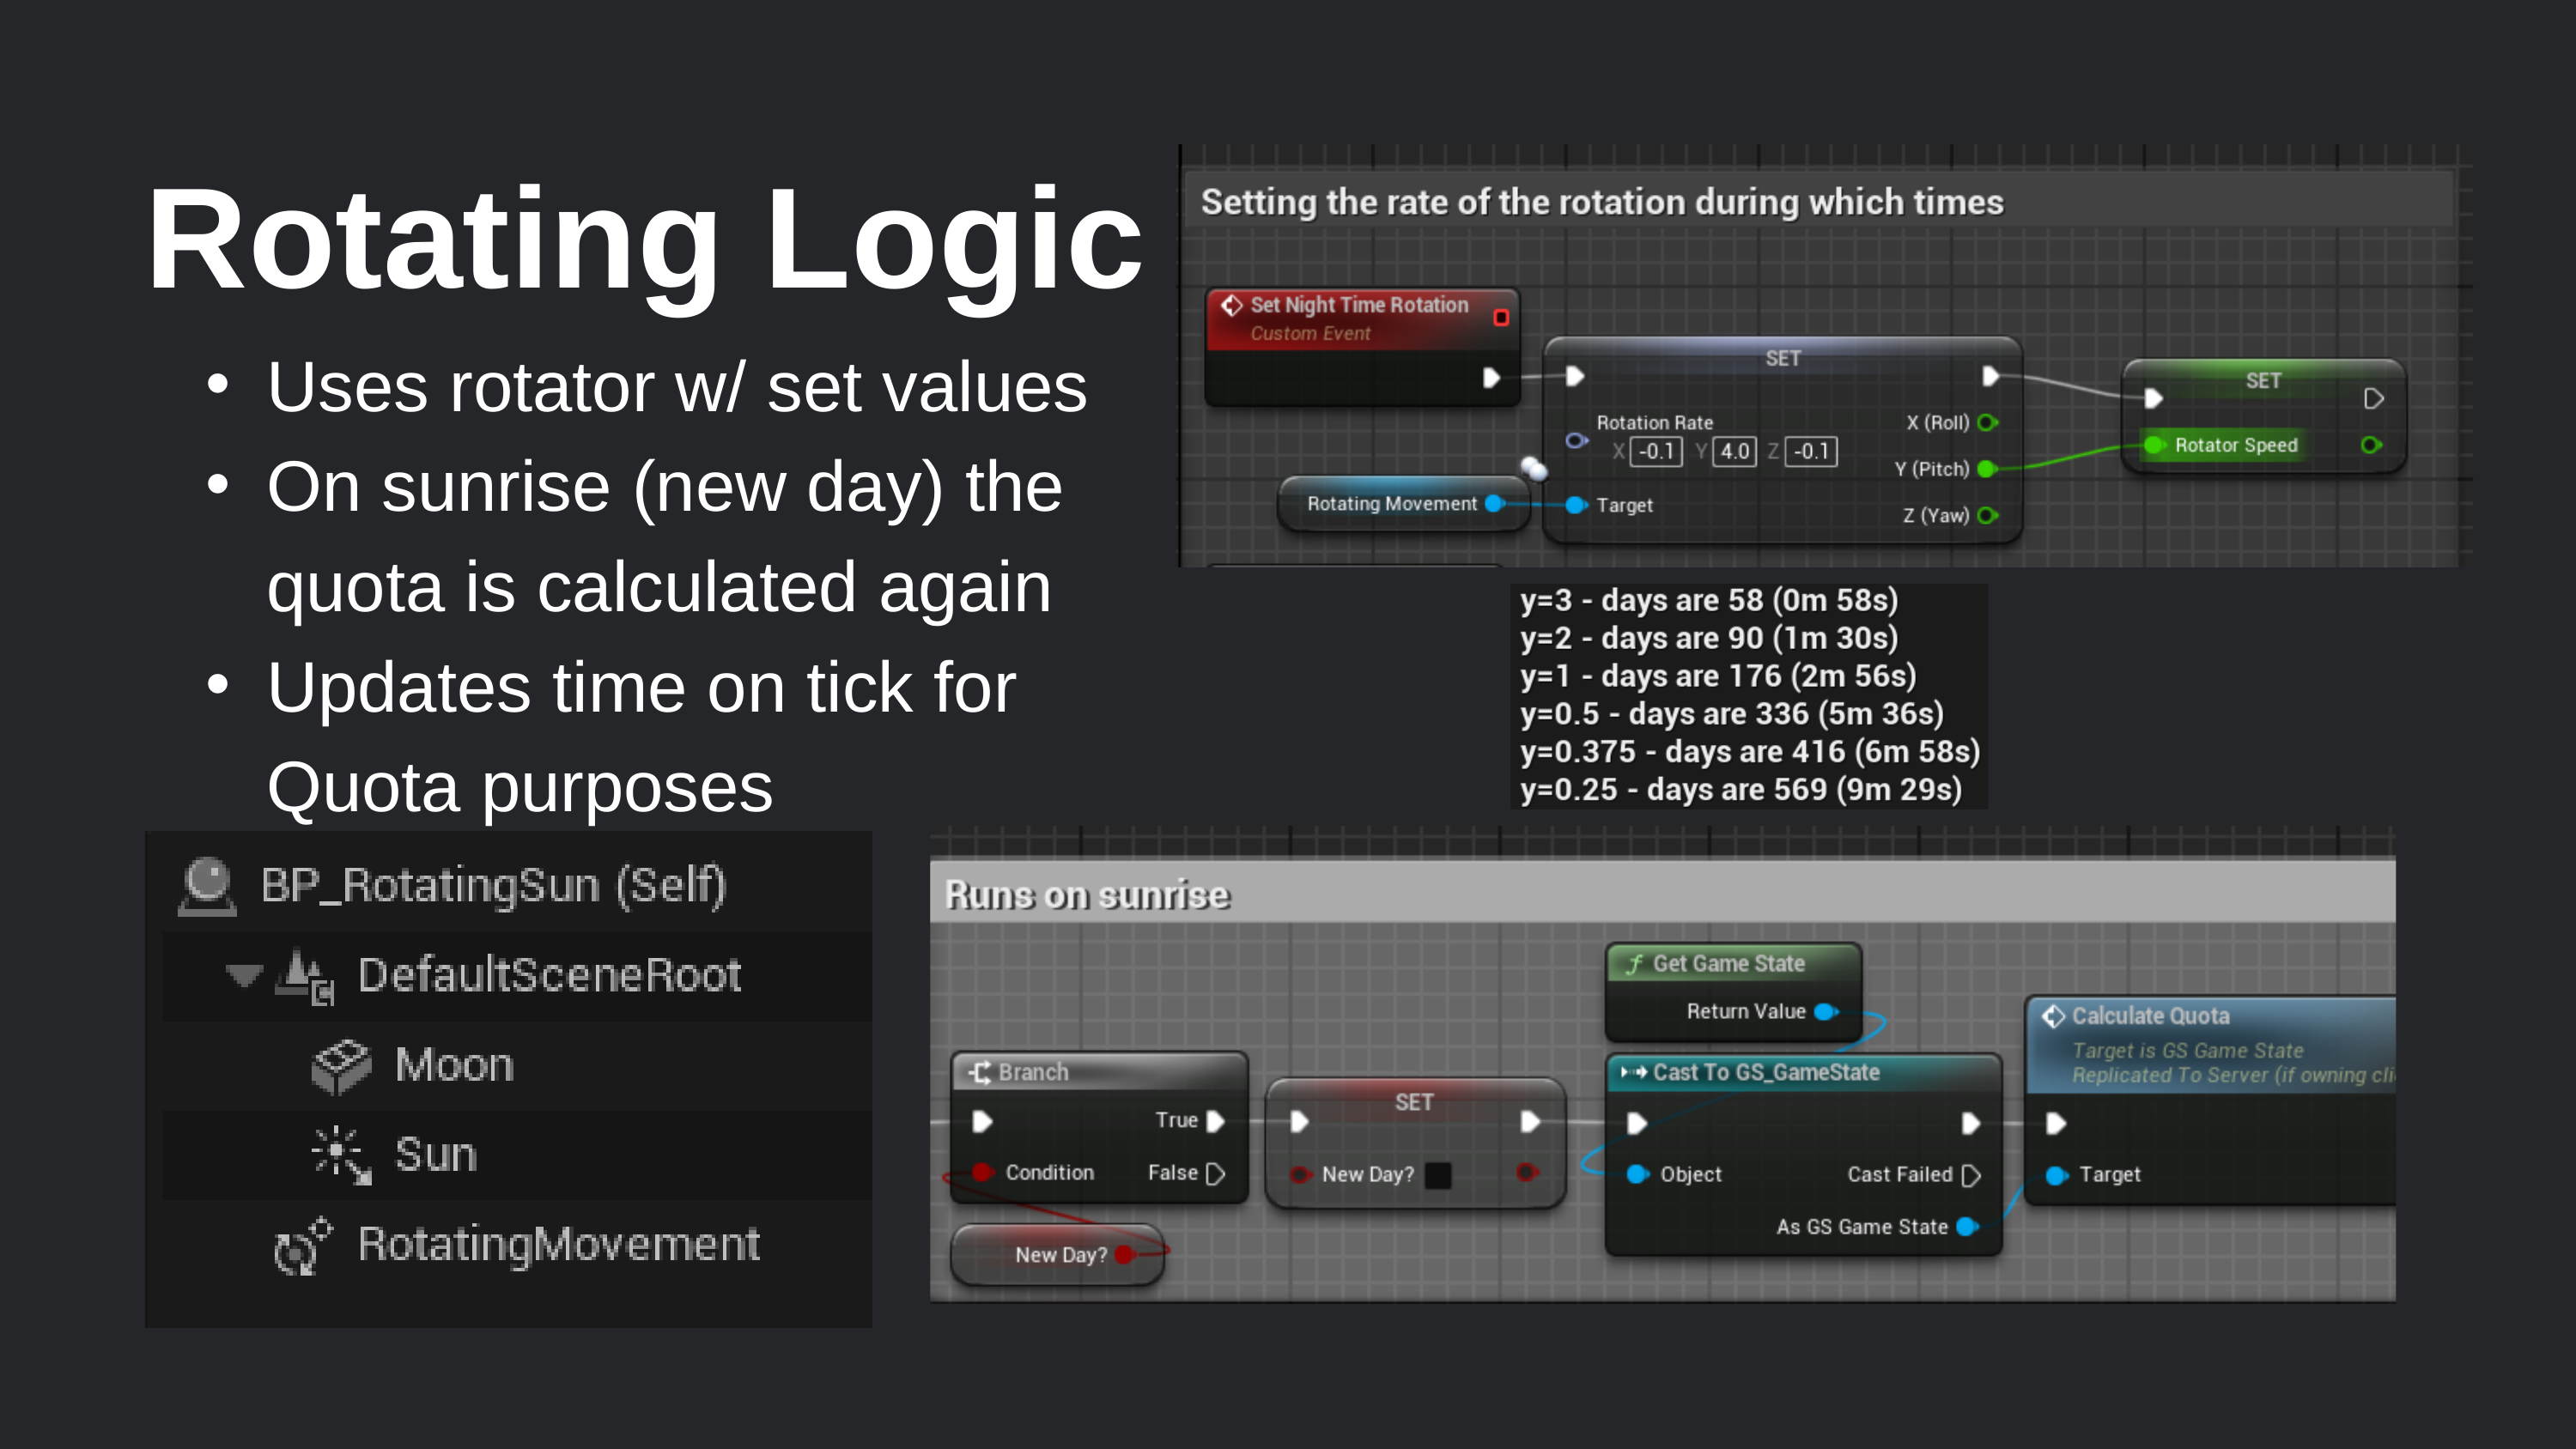

Rotating Logic

Uses rotator w/ set values
On sunrise (new day) the quota is calculated again
Updates time on tick for Quota purposes